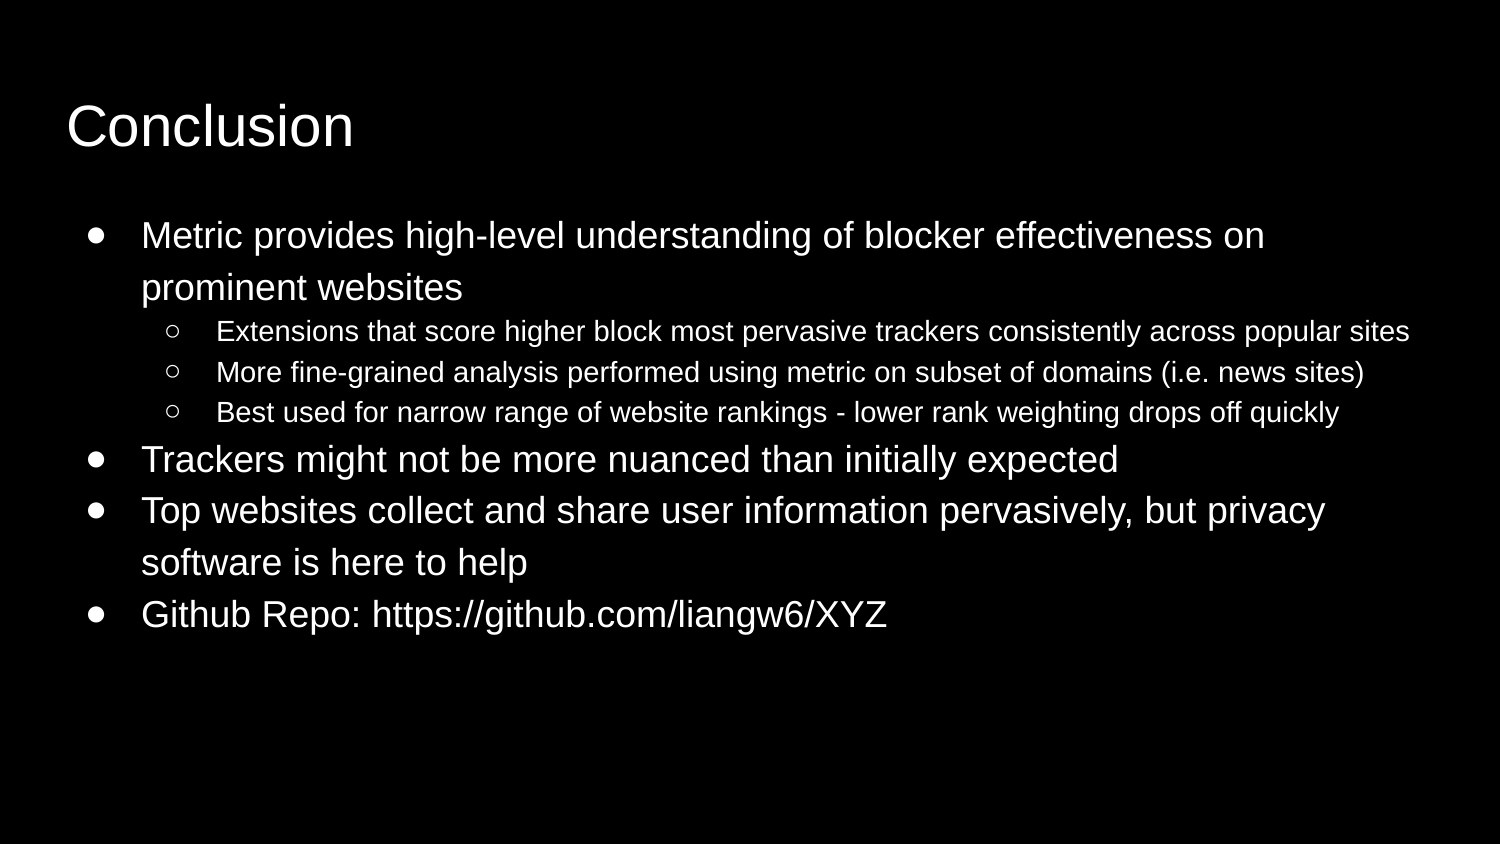

# Conclusion
Metric provides high-level understanding of blocker effectiveness on prominent websites
Extensions that score higher block most pervasive trackers consistently across popular sites
More fine-grained analysis performed using metric on subset of domains (i.e. news sites)
Best used for narrow range of website rankings - lower rank weighting drops off quickly
Trackers might not be more nuanced than initially expected
Top websites collect and share user information pervasively, but privacy software is here to help
Github Repo: https://github.com/liangw6/XYZ